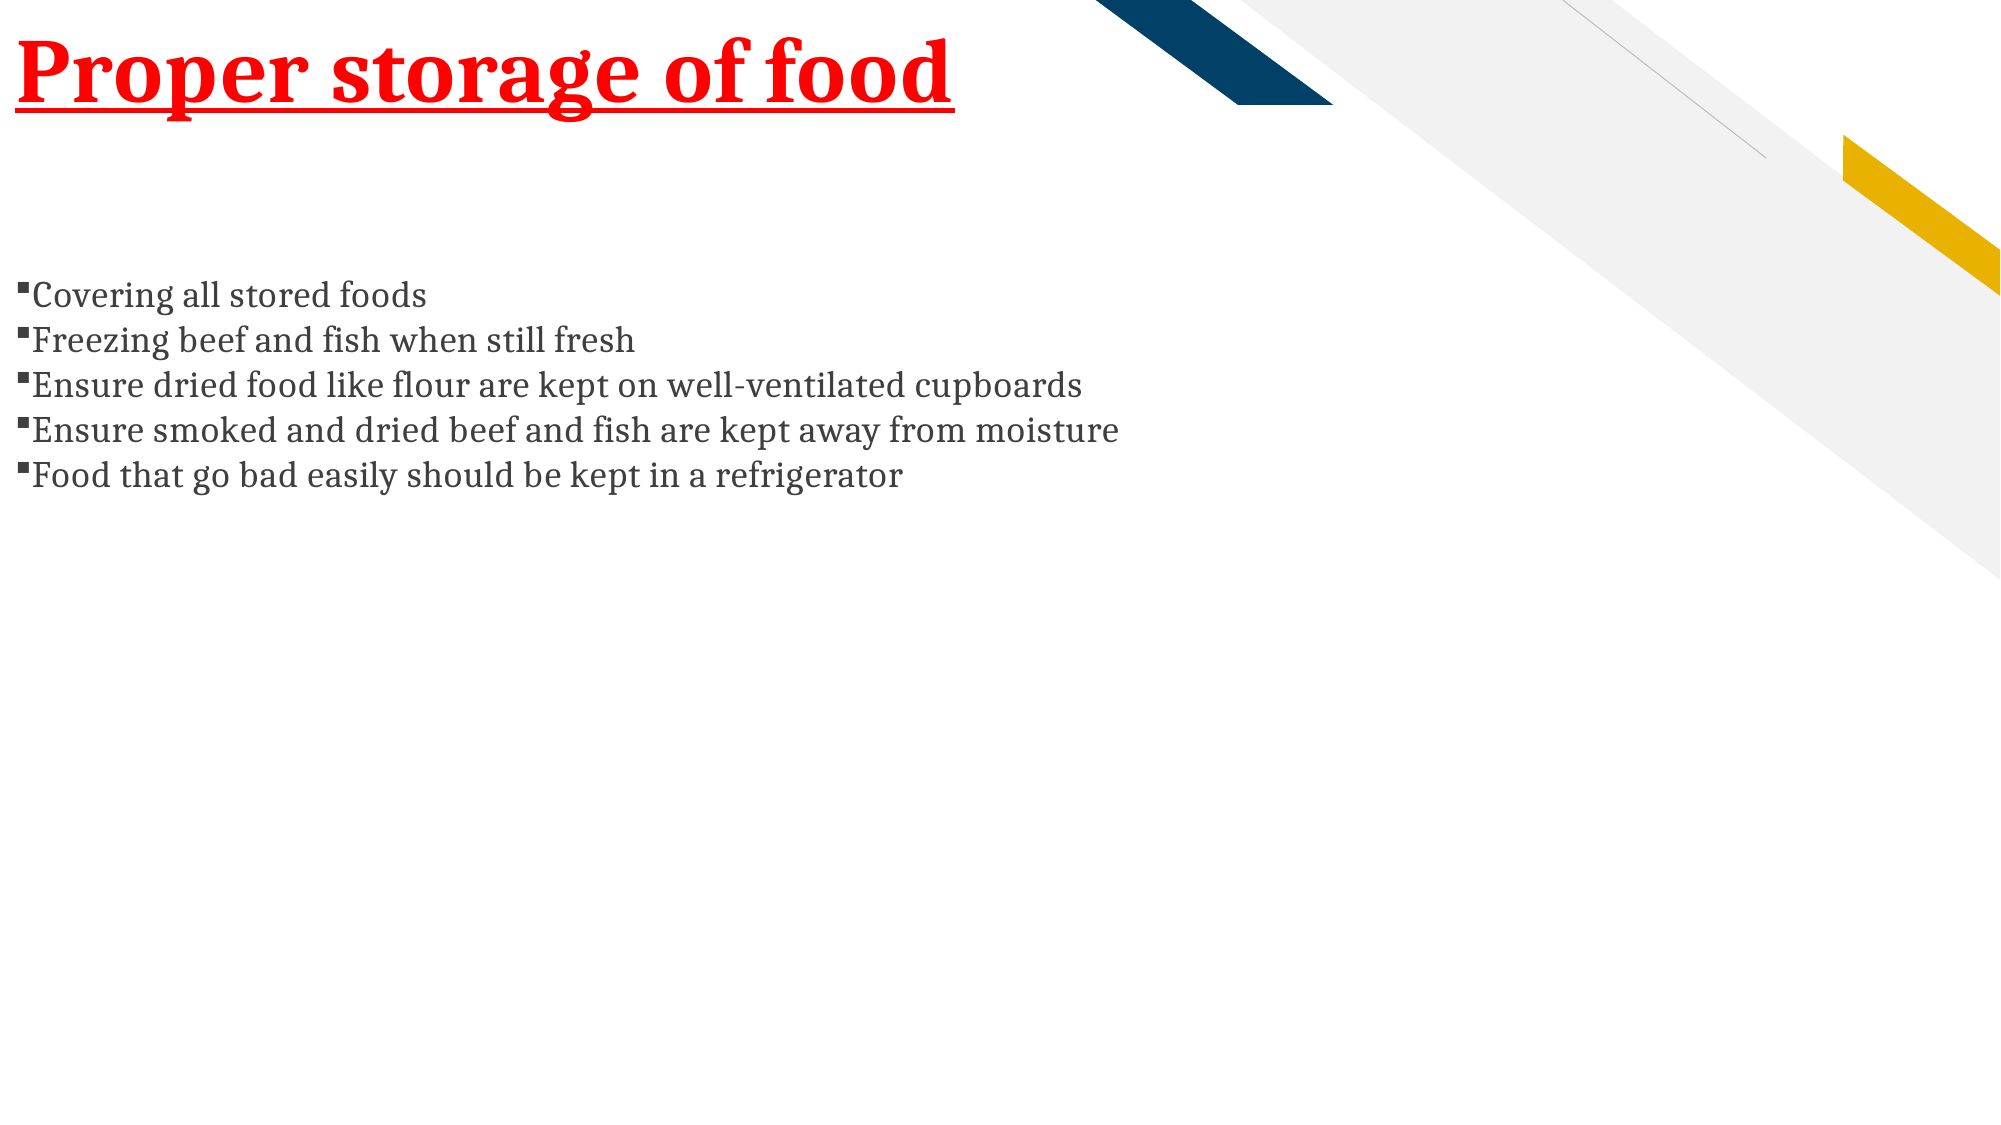

Proper storage of food
Covering all stored foods
Freezing beef and fish when still fresh
Ensure dried food like flour are kept on well-ventilated cupboards
Ensure smoked and dried beef and fish are kept away from moisture
Food that go bad easily should be kept in a refrigerator